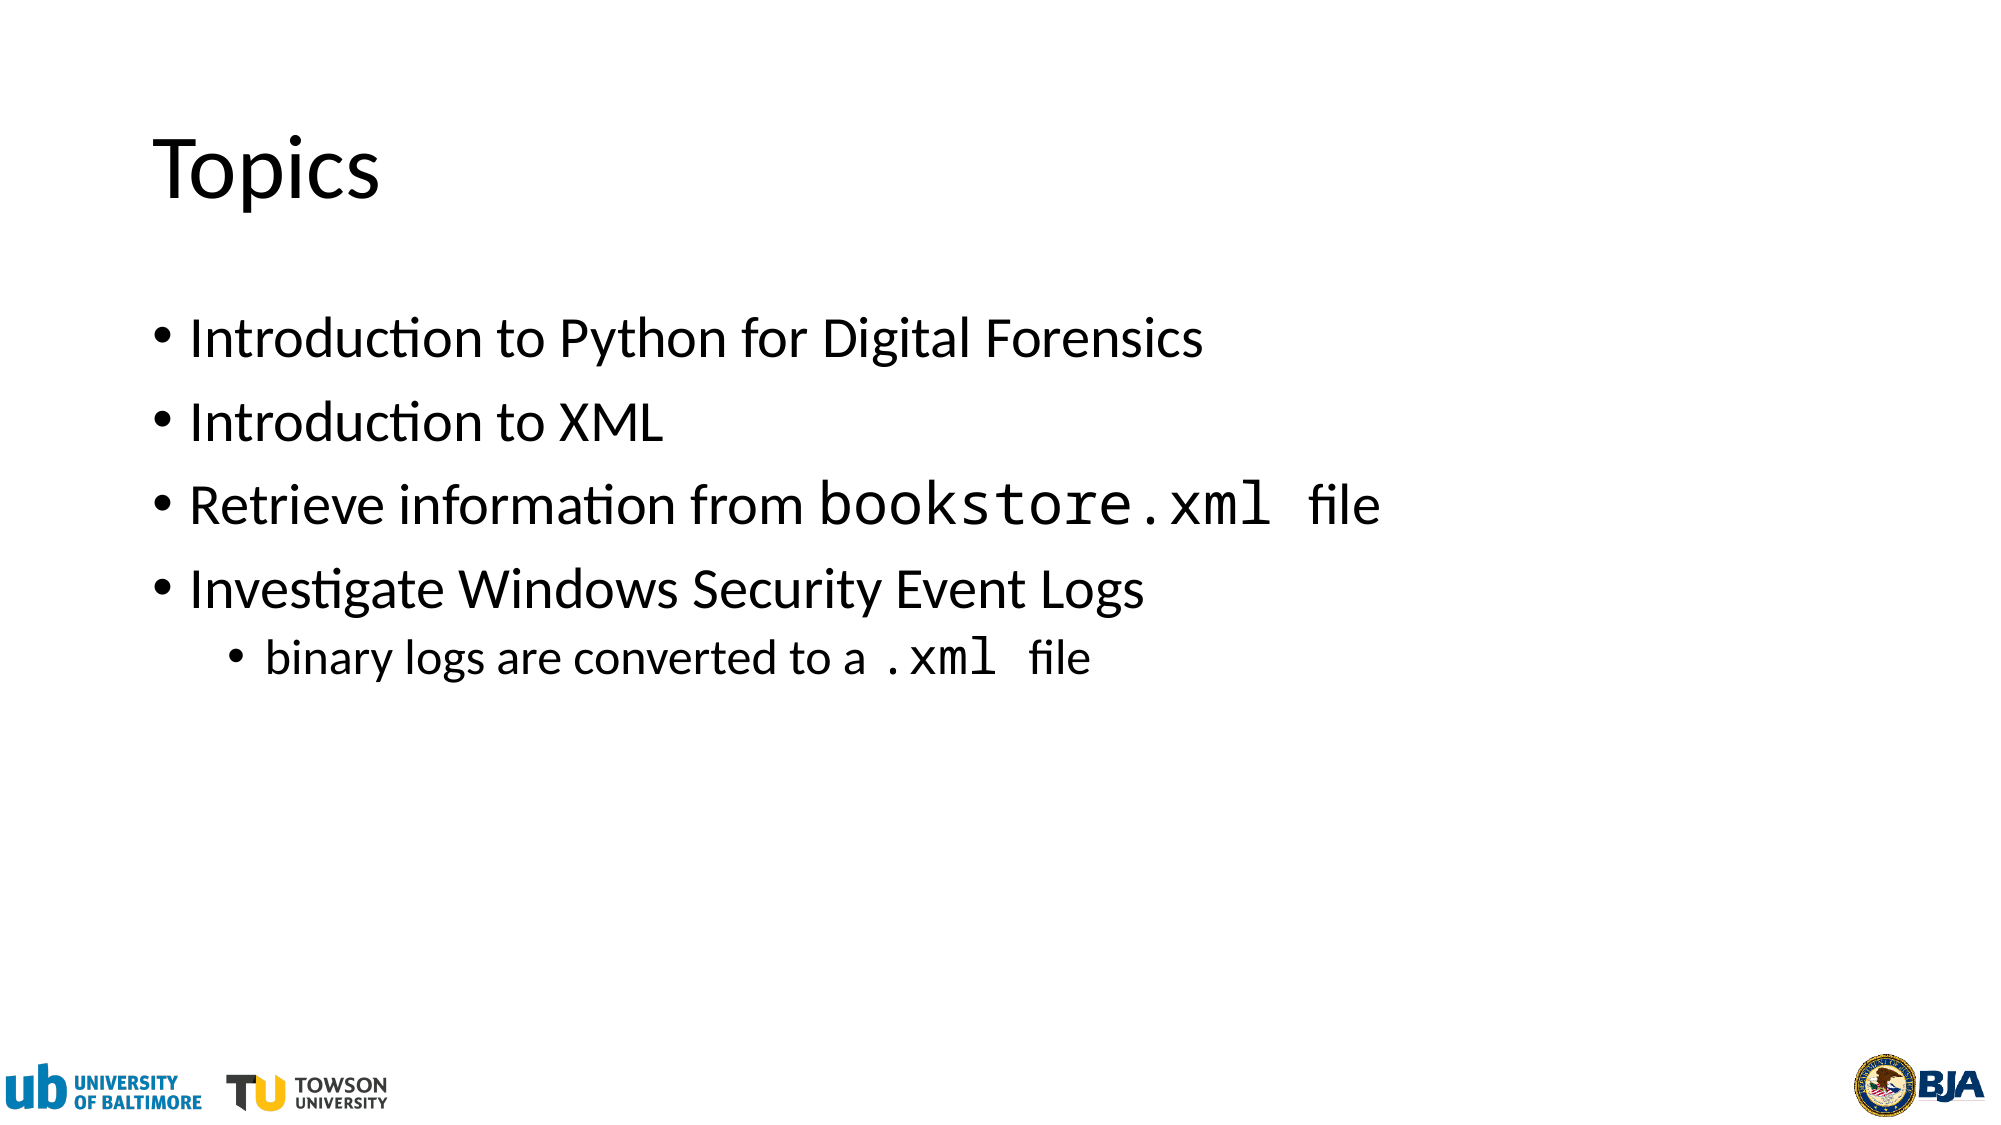

# Topics
Introduction to Python for Digital Forensics
Introduction to XML
Retrieve information from bookstore.xml file
Investigate Windows Security Event Logs
binary logs are converted to a .xml file